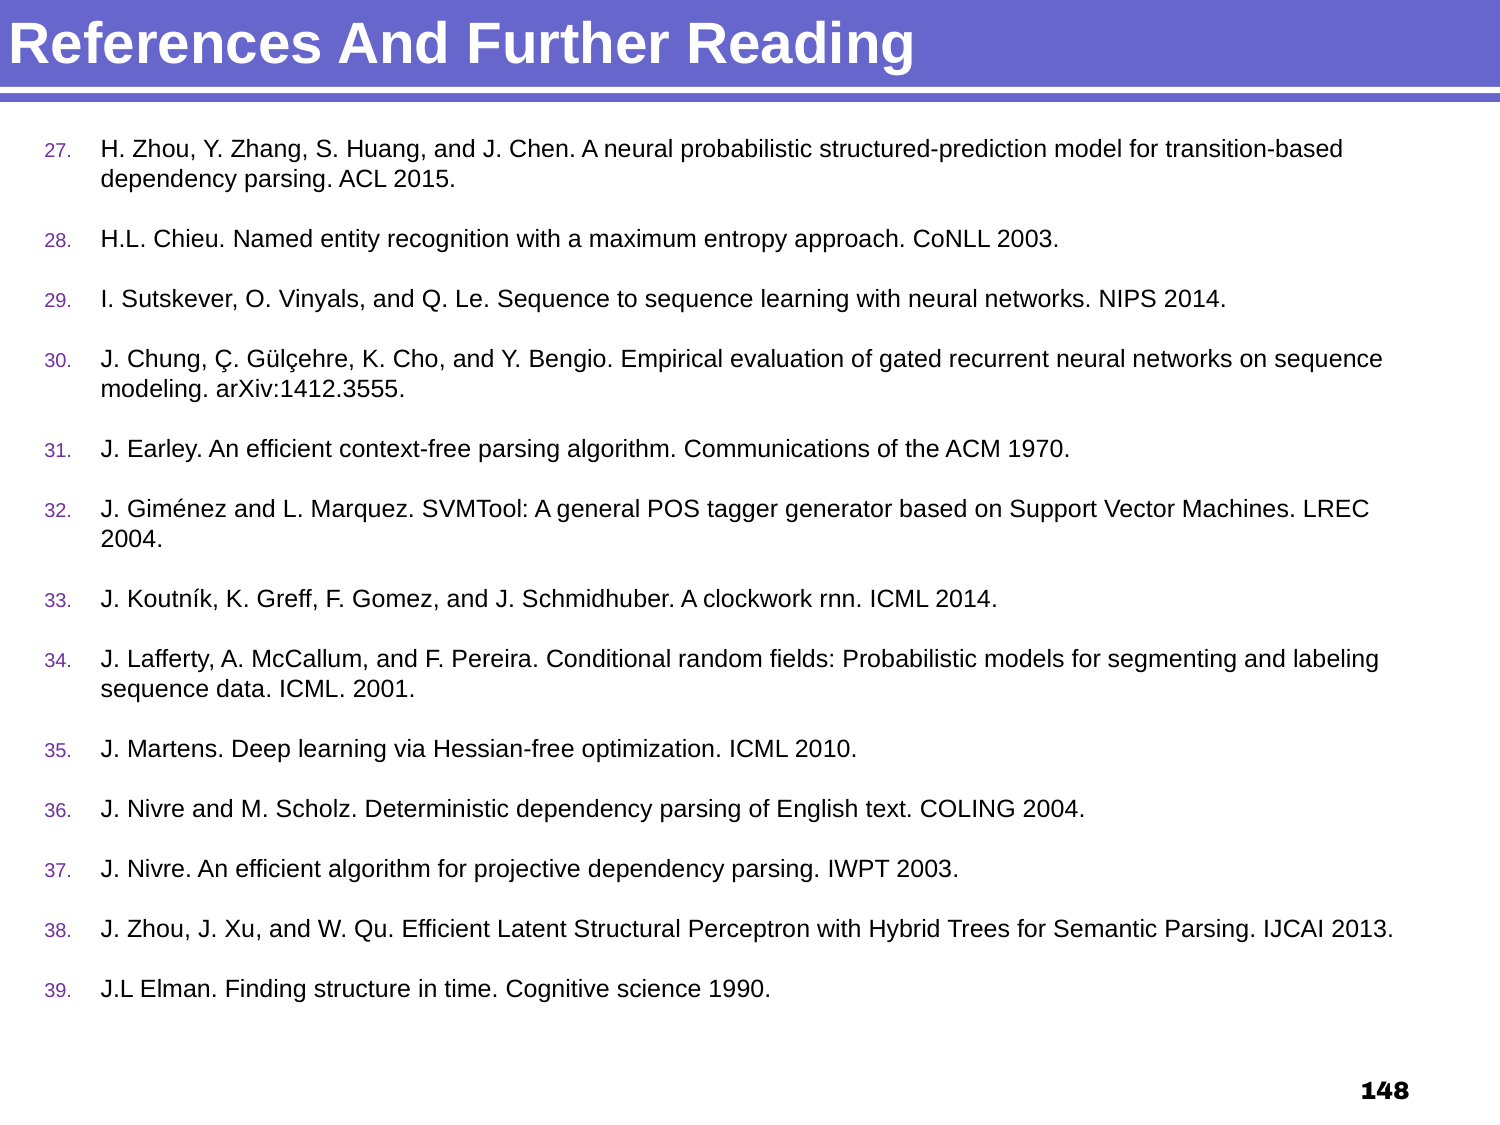

# References And Further Reading
H. Zhou, Y. Zhang, S. Huang, and J. Chen. A neural probabilistic structured-prediction model for transition-based dependency parsing. ACL 2015.
H.L. Chieu. Named entity recognition with a maximum entropy approach. CoNLL 2003.
I. Sutskever, O. Vinyals, and Q. Le. Sequence to sequence learning with neural networks. NIPS 2014.
J. Chung, Ç. Gülçehre, K. Cho, and Y. Bengio. Empirical evaluation of gated recurrent neural networks on sequence modeling. arXiv:1412.3555.
J. Earley. An efficient context-free parsing algorithm. Communications of the ACM 1970.
J. Giménez and L. Marquez. SVMTool: A general POS tagger generator based on Support Vector Machines. LREC 2004.
J. Koutník, K. Greff, F. Gomez, and J. Schmidhuber. A clockwork rnn. ICML 2014.
J. Lafferty, A. McCallum, and F. Pereira. Conditional random fields: Probabilistic models for segmenting and labeling sequence data. ICML. 2001.
J. Martens. Deep learning via Hessian-free optimization. ICML 2010.
J. Nivre and M. Scholz. Deterministic dependency parsing of English text. COLING 2004.
J. Nivre. An efficient algorithm for projective dependency parsing. IWPT 2003.
J. Zhou, J. Xu, and W. Qu. Efficient Latent Structural Perceptron with Hybrid Trees for Semantic Parsing. IJCAI 2013.
J.L Elman. Finding structure in time. Cognitive science 1990.
148